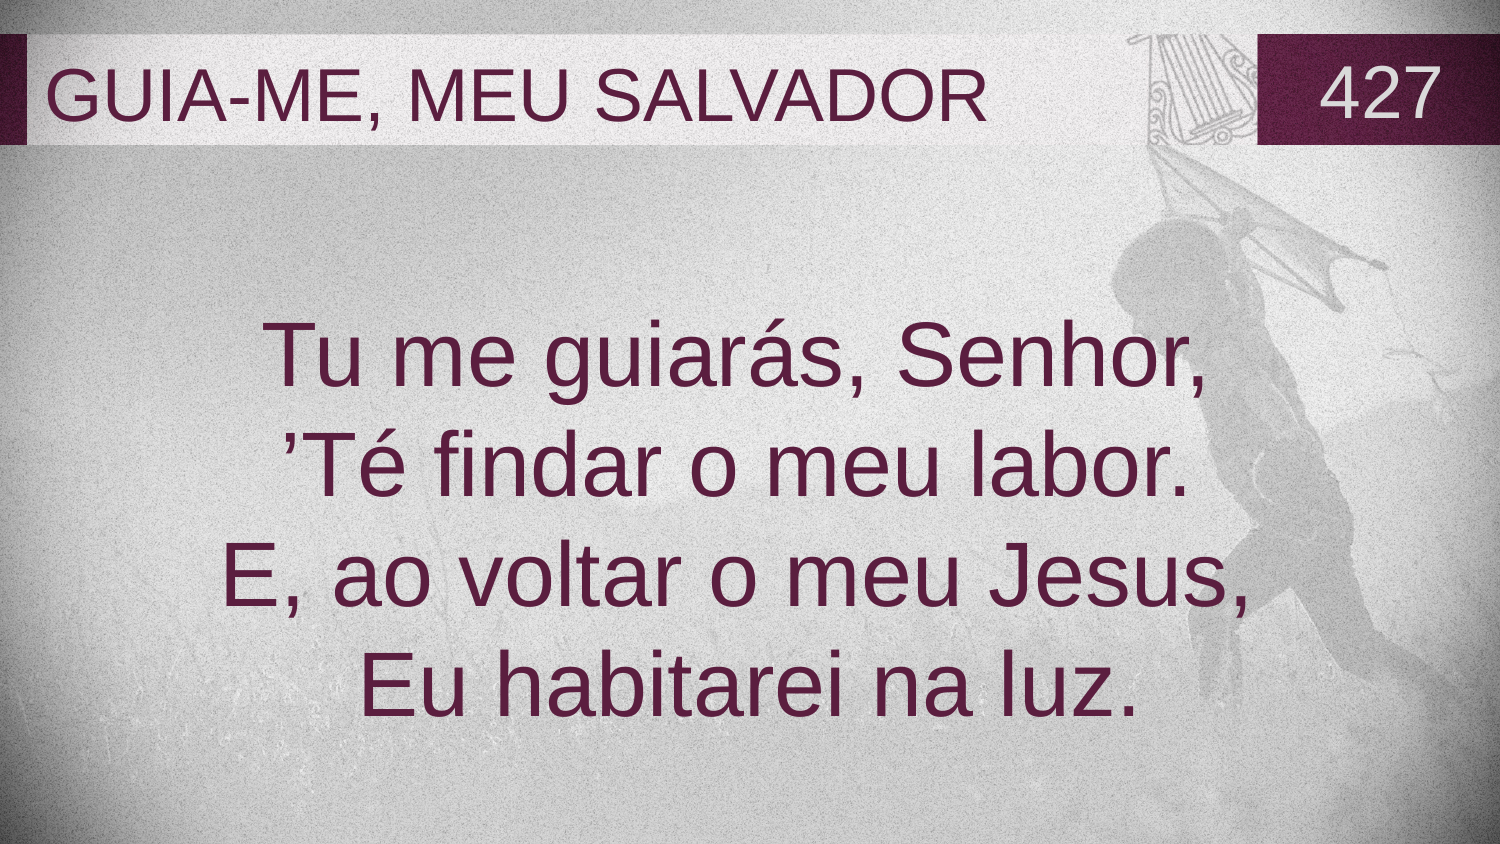

# GUIA-ME, MEU SALVADOR
427
Tu me guiarás, Senhor,
’Té findar o meu labor.
E, ao voltar o meu Jesus,
Eu habitarei na luz.